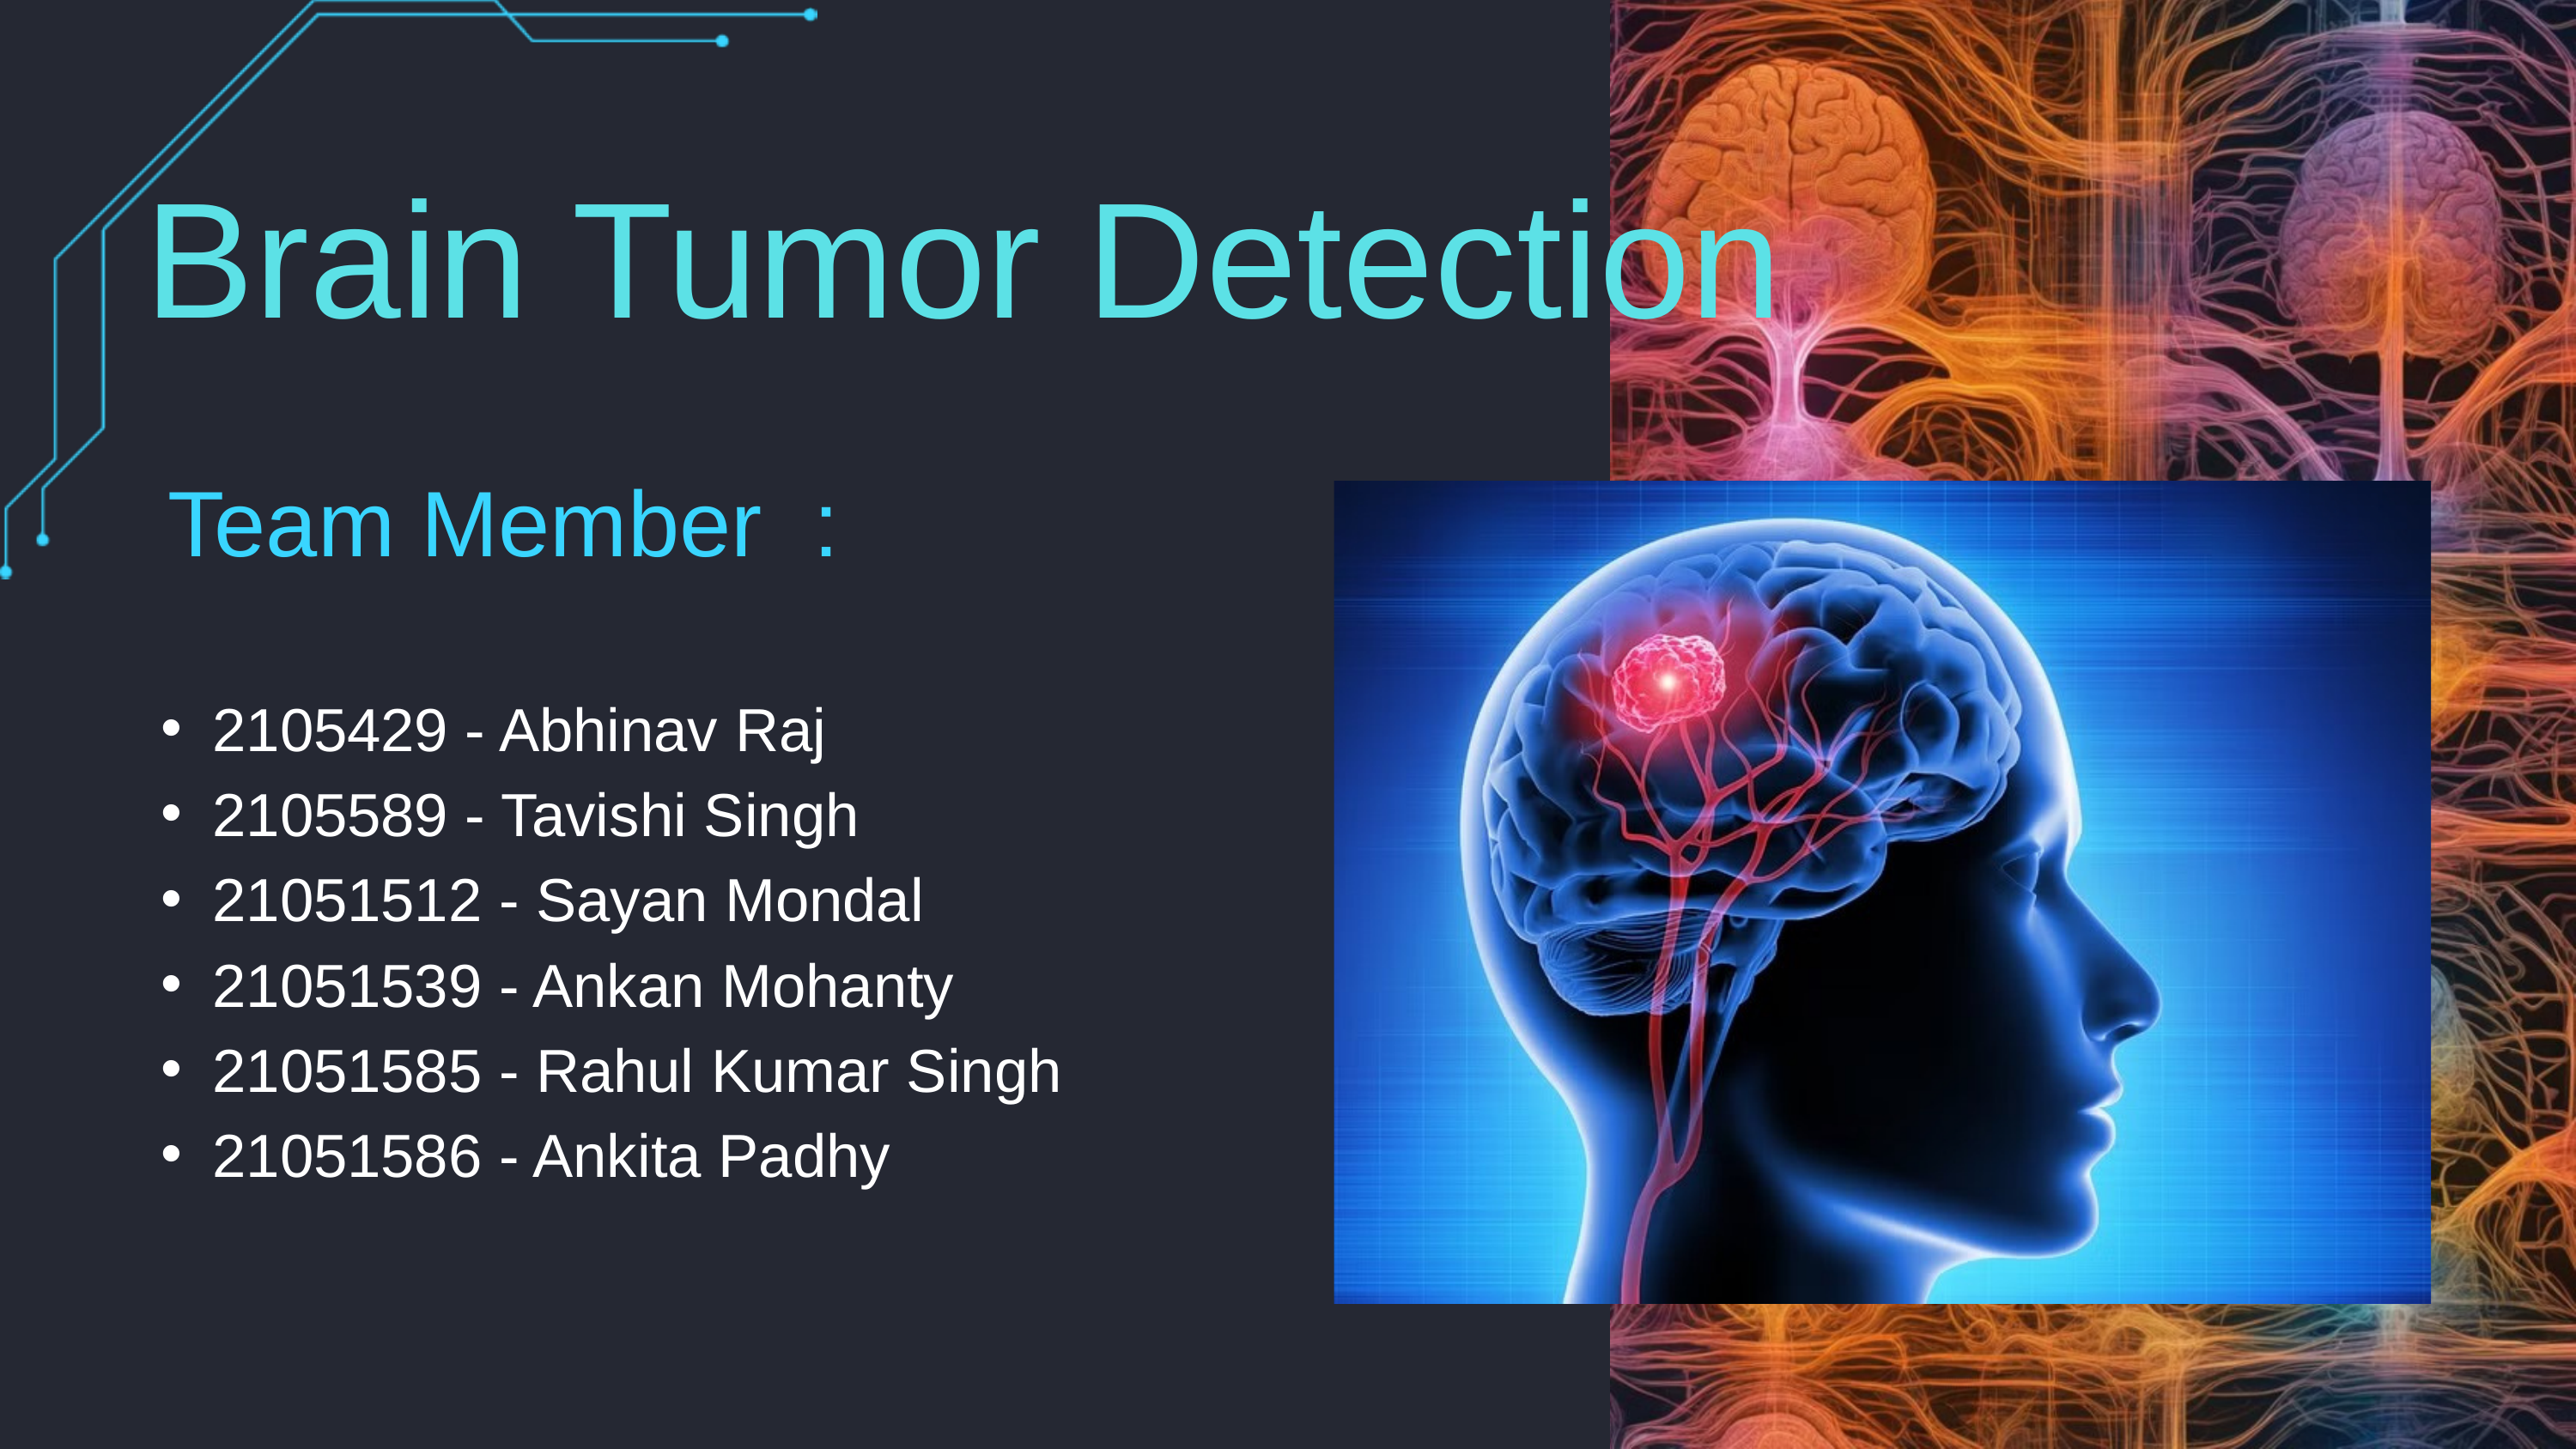

Brain Tumor Detection
Team Member  :

2105429 - Abhinav Raj
2105589 - Tavishi Singh
21051512 - Sayan Mondal
21051539 - Ankan Mohanty
21051585 - Rahul Kumar Singh
21051586 - Ankita Padhy